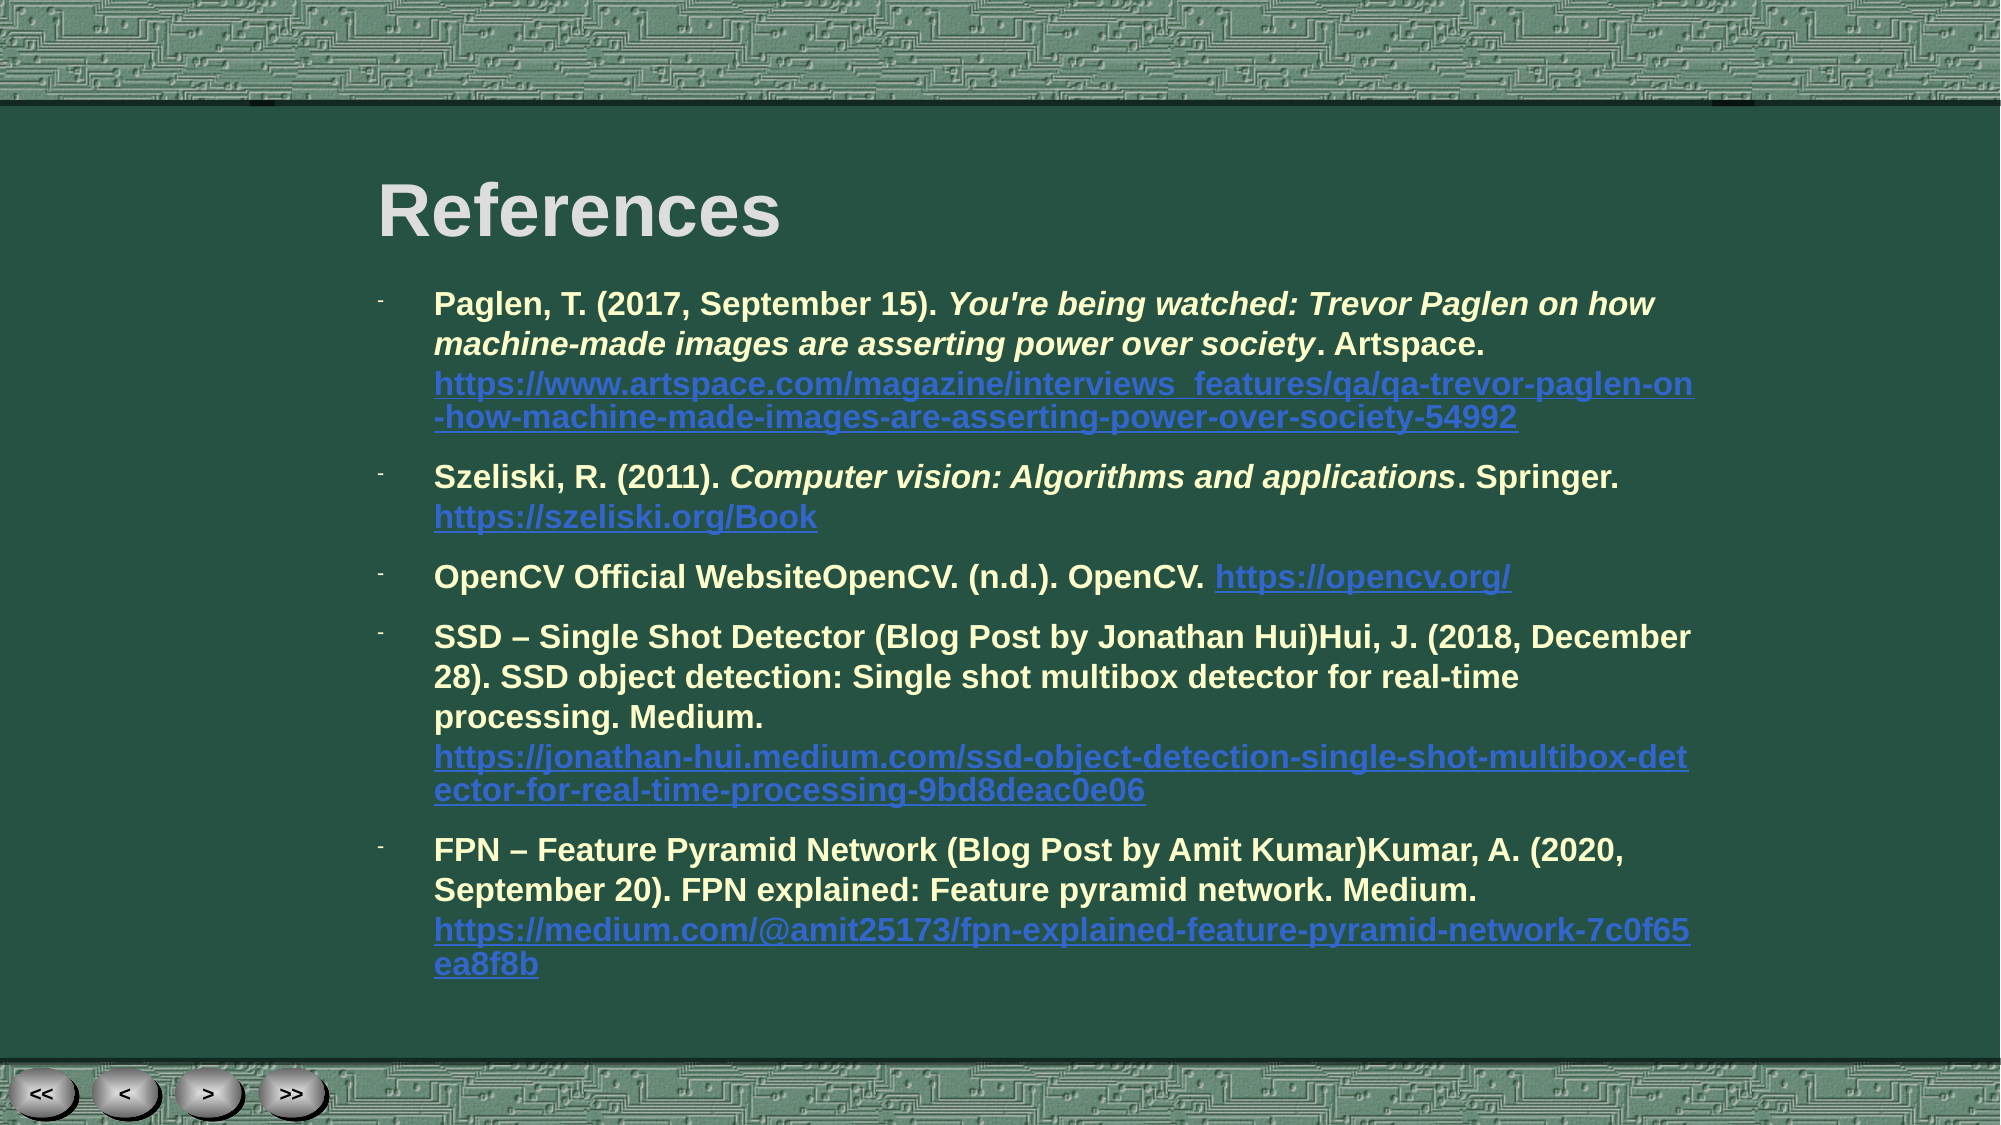

# References
Paglen, T. (2017, September 15). You're being watched: Trevor Paglen on how machine-made images are asserting power over society. Artspace. https://www.artspace.com/magazine/interviews_features/qa/qa-trevor-paglen-on-how-machine-made-images-are-asserting-power-over-society-54992
Szeliski, R. (2011). Computer vision: Algorithms and applications. Springer. https://szeliski.org/Book
OpenCV Official WebsiteOpenCV. (n.d.). OpenCV. https://opencv.org/
SSD – Single Shot Detector (Blog Post by Jonathan Hui)Hui, J. (2018, December 28). SSD object detection: Single shot multibox detector for real-time processing. Medium. https://jonathan-hui.medium.com/ssd-object-detection-single-shot-multibox-detector-for-real-time-processing-9bd8deac0e06
FPN – Feature Pyramid Network (Blog Post by Amit Kumar)Kumar, A. (2020, September 20). FPN explained: Feature pyramid network. Medium. https://medium.com/@amit25173/fpn-explained-feature-pyramid-network-7c0f65ea8f8b